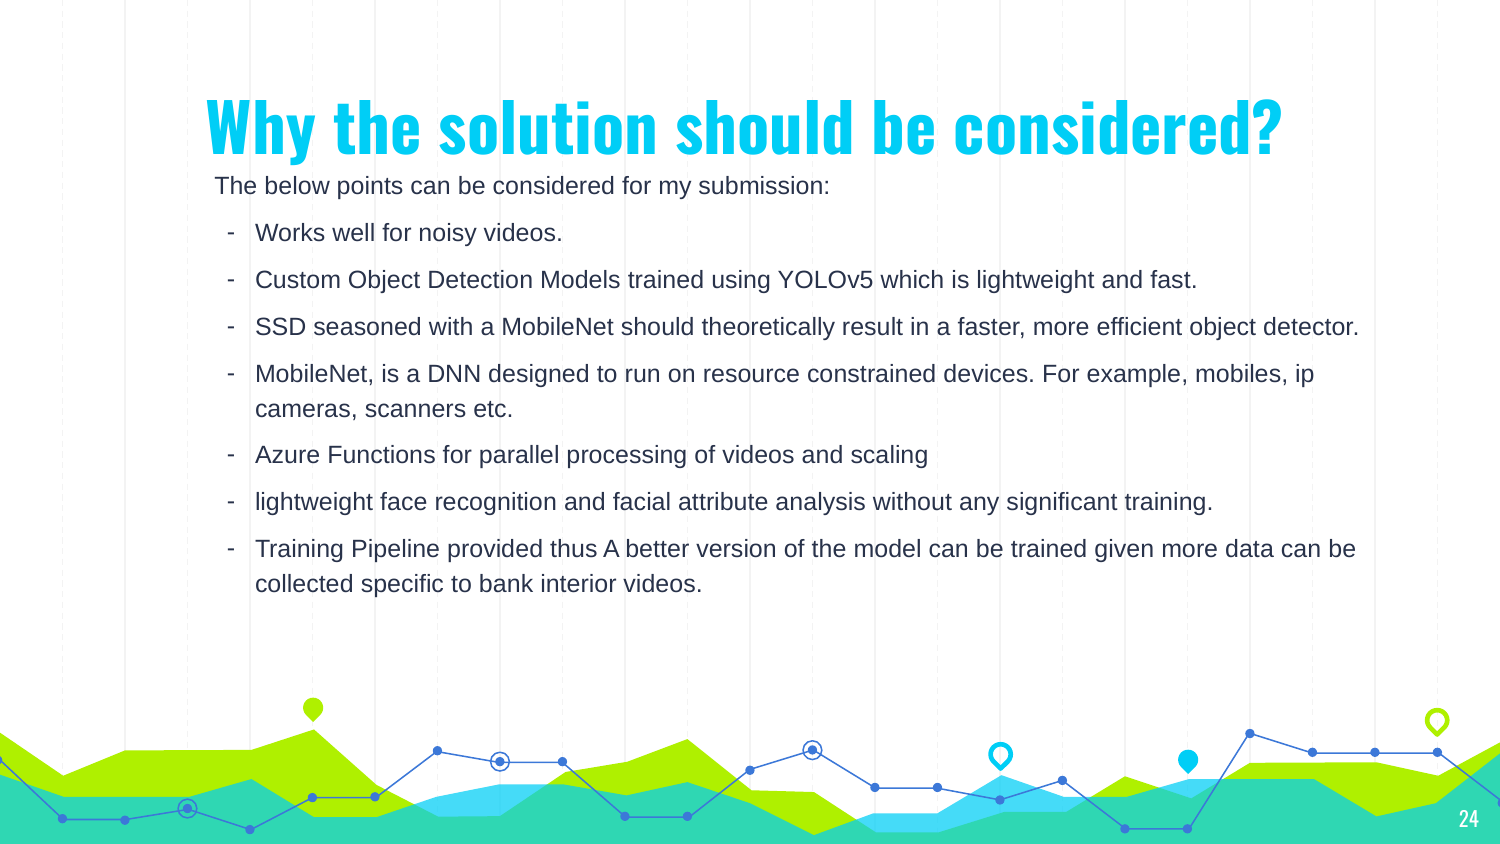

# Why the solution should be considered?
The below points can be considered for my submission:
Works well for noisy videos.
Custom Object Detection Models trained using YOLOv5 which is lightweight and fast.
SSD seasoned with a MobileNet should theoretically result in a faster, more efficient object detector.
MobileNet, is a DNN designed to run on resource constrained devices. For example, mobiles, ip cameras, scanners etc.
Azure Functions for parallel processing of videos and scaling
lightweight face recognition and facial attribute analysis without any significant training.
Training Pipeline provided thus A better version of the model can be trained given more data can be collected specific to bank interior videos.

24